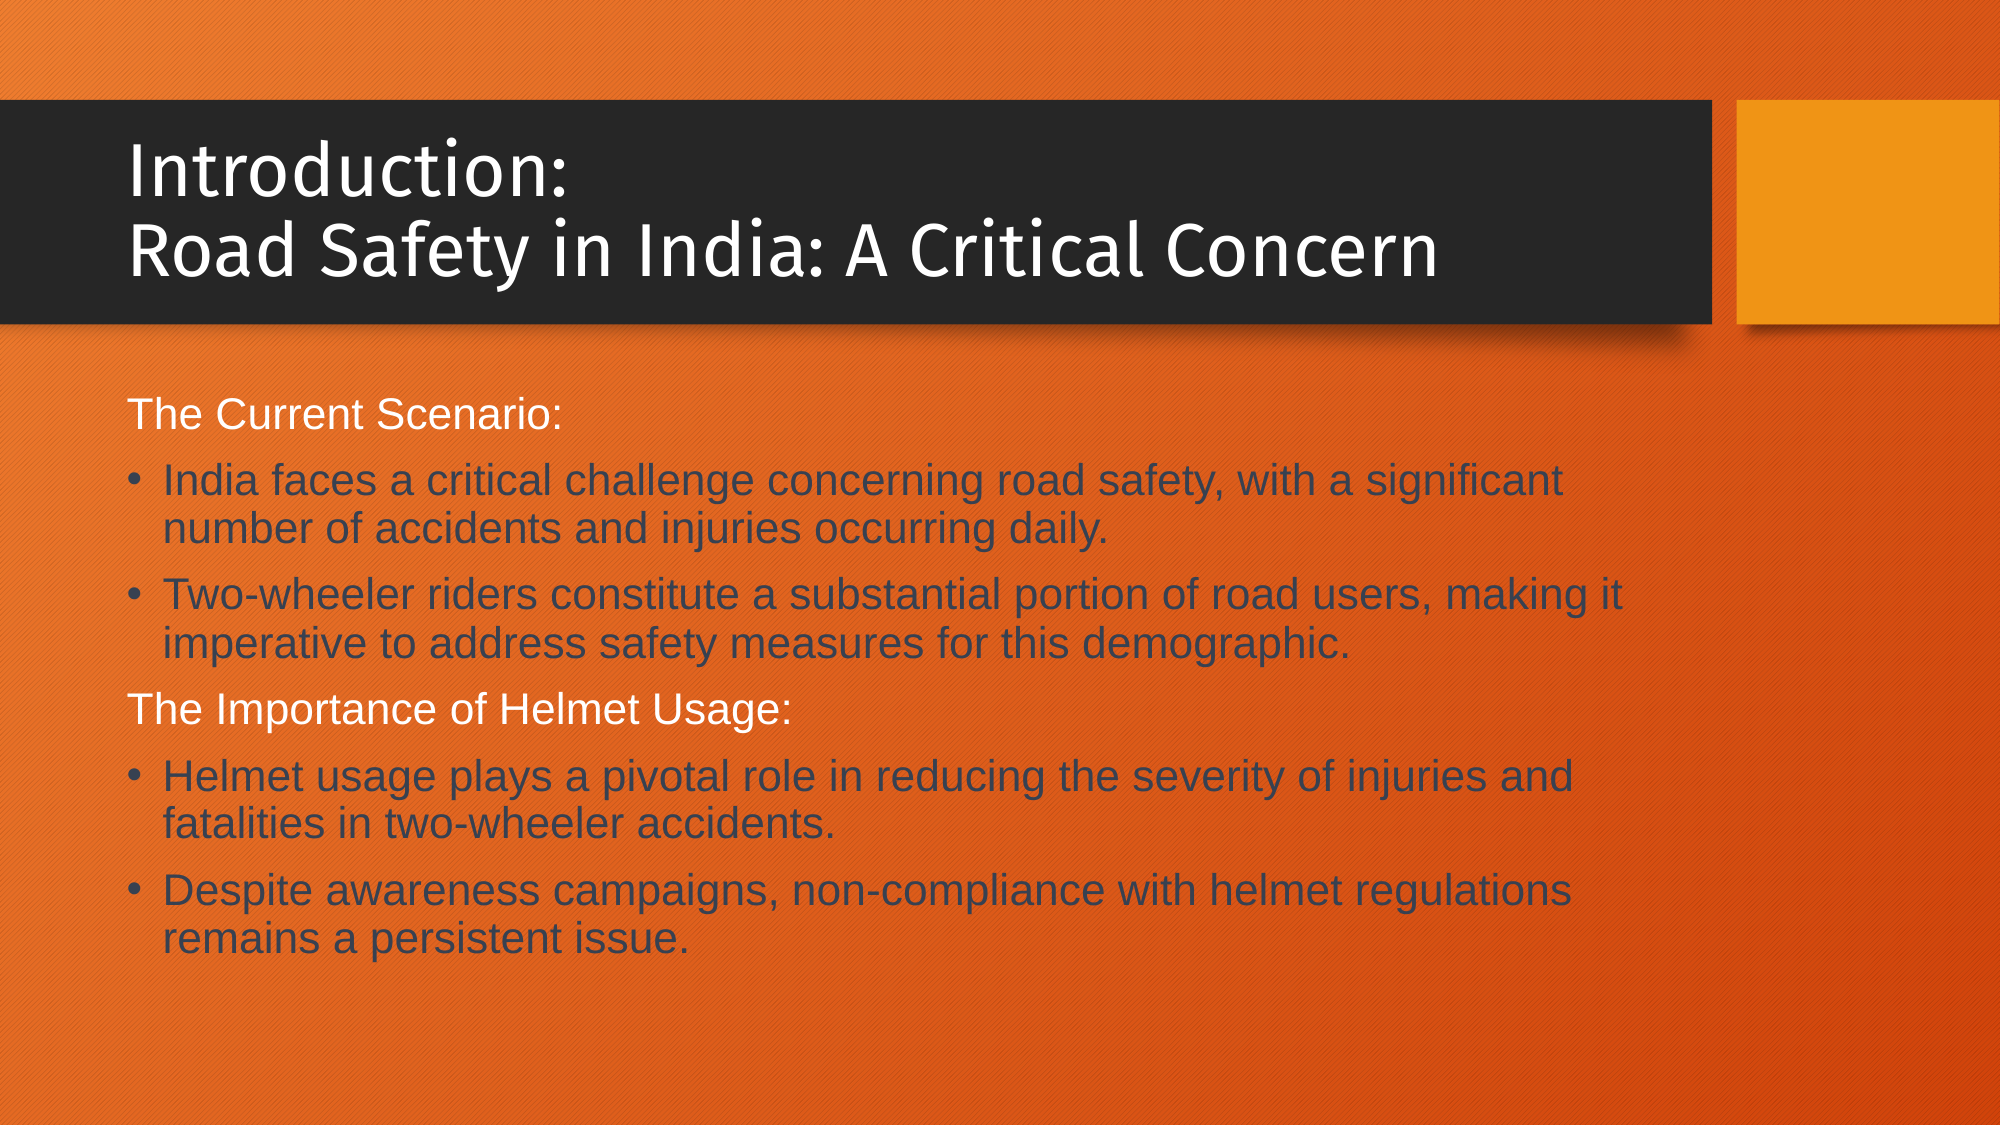

# Introduction: Road Safety in India: A Critical Concern
The Current Scenario:
India faces a critical challenge concerning road safety, with a significant number of accidents and injuries occurring daily.
Two-wheeler riders constitute a substantial portion of road users, making it imperative to address safety measures for this demographic.
The Importance of Helmet Usage:
Helmet usage plays a pivotal role in reducing the severity of injuries and fatalities in two-wheeler accidents.
Despite awareness campaigns, non-compliance with helmet regulations remains a persistent issue.